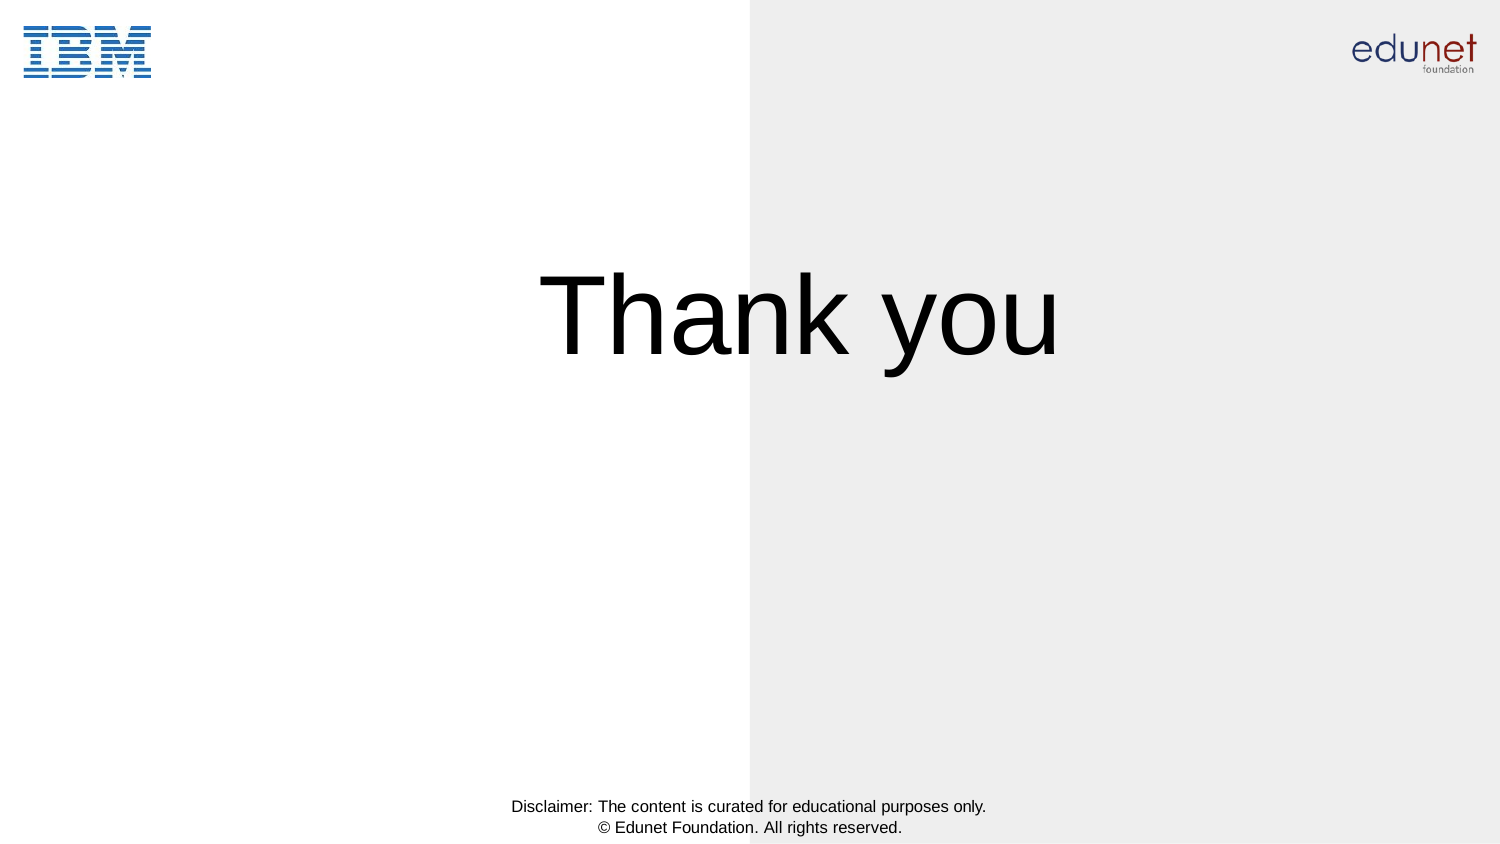

# Thank you
Disclaimer: The content is curated for educational purposes only.
© Edunet Foundation. All rights reserved.